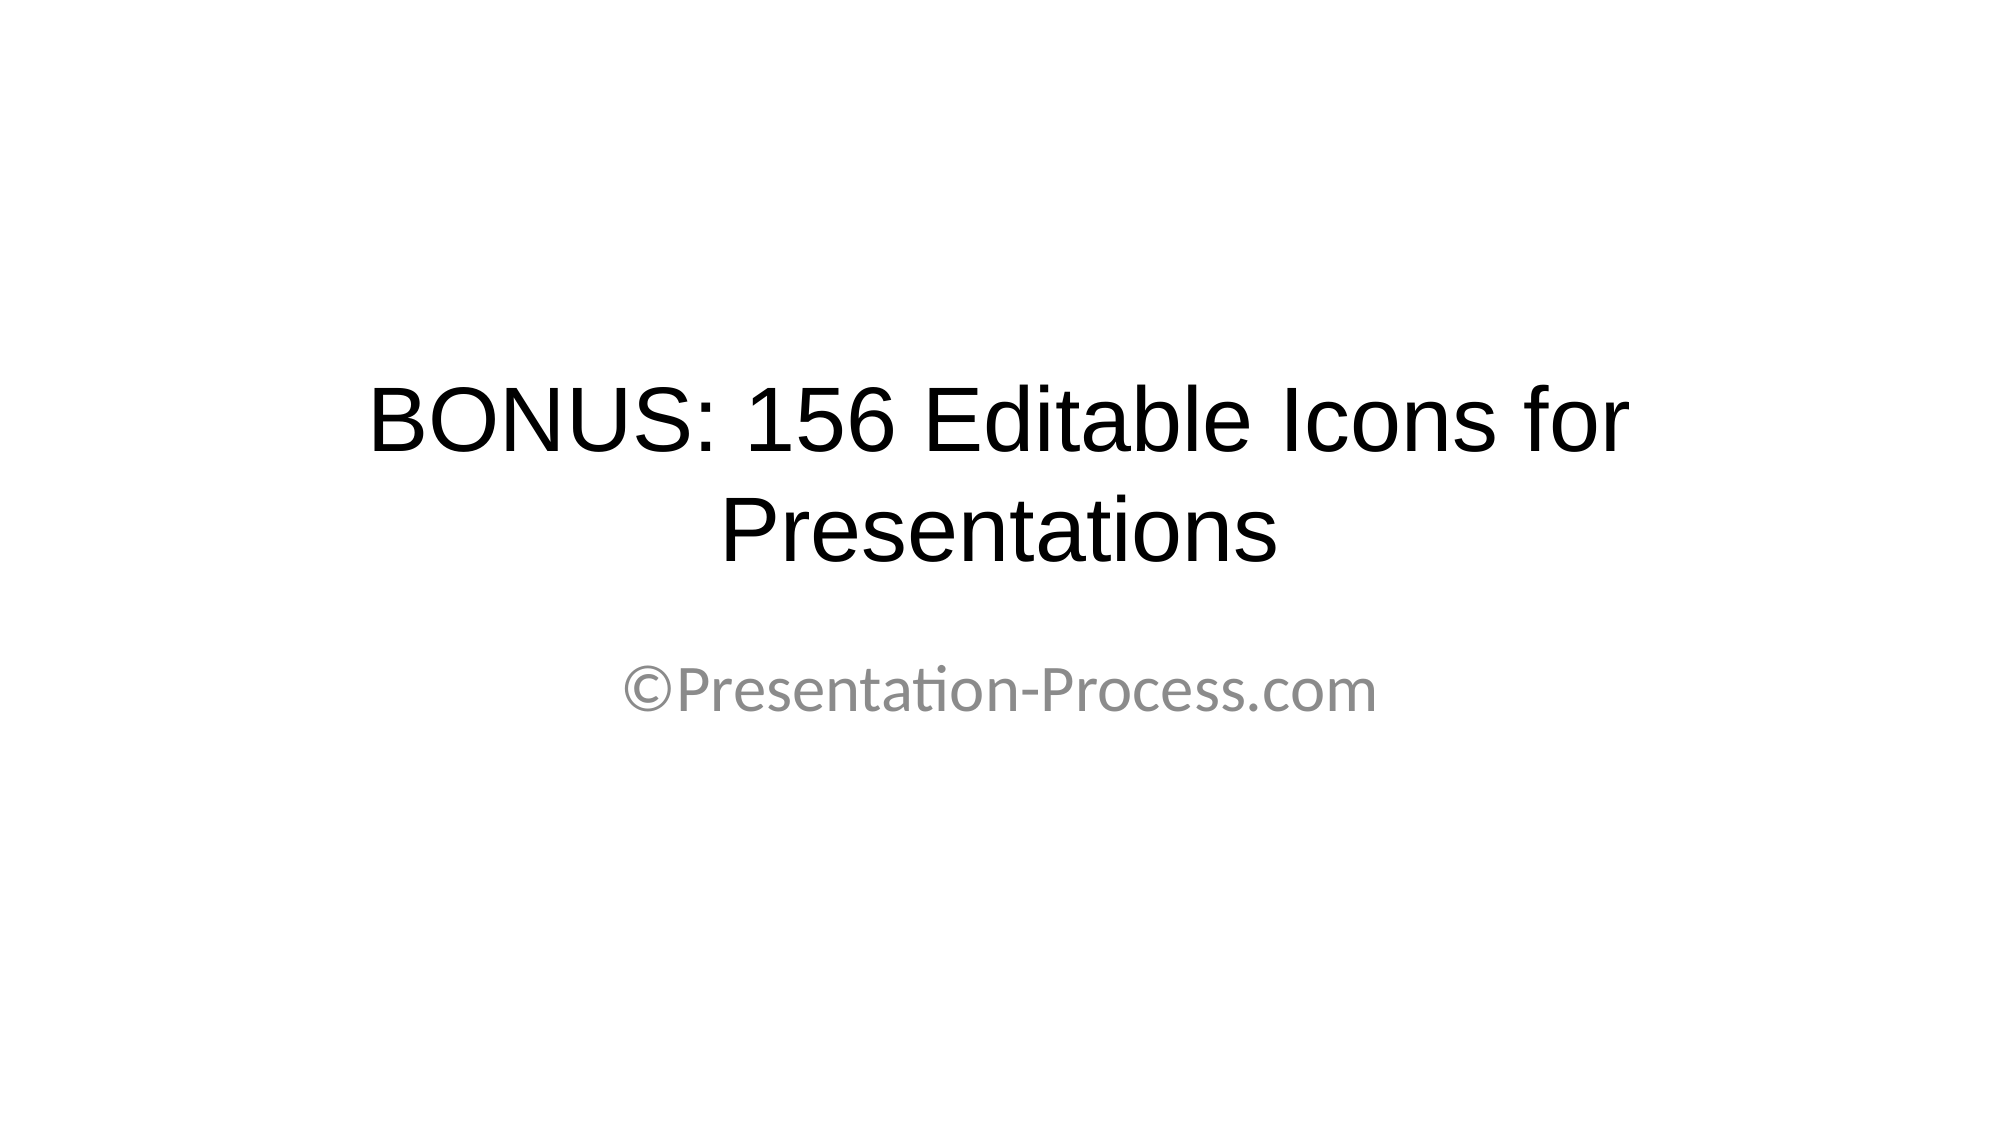

# BONUS: 156 Editable Icons for Presentations
©Presentation-Process.com